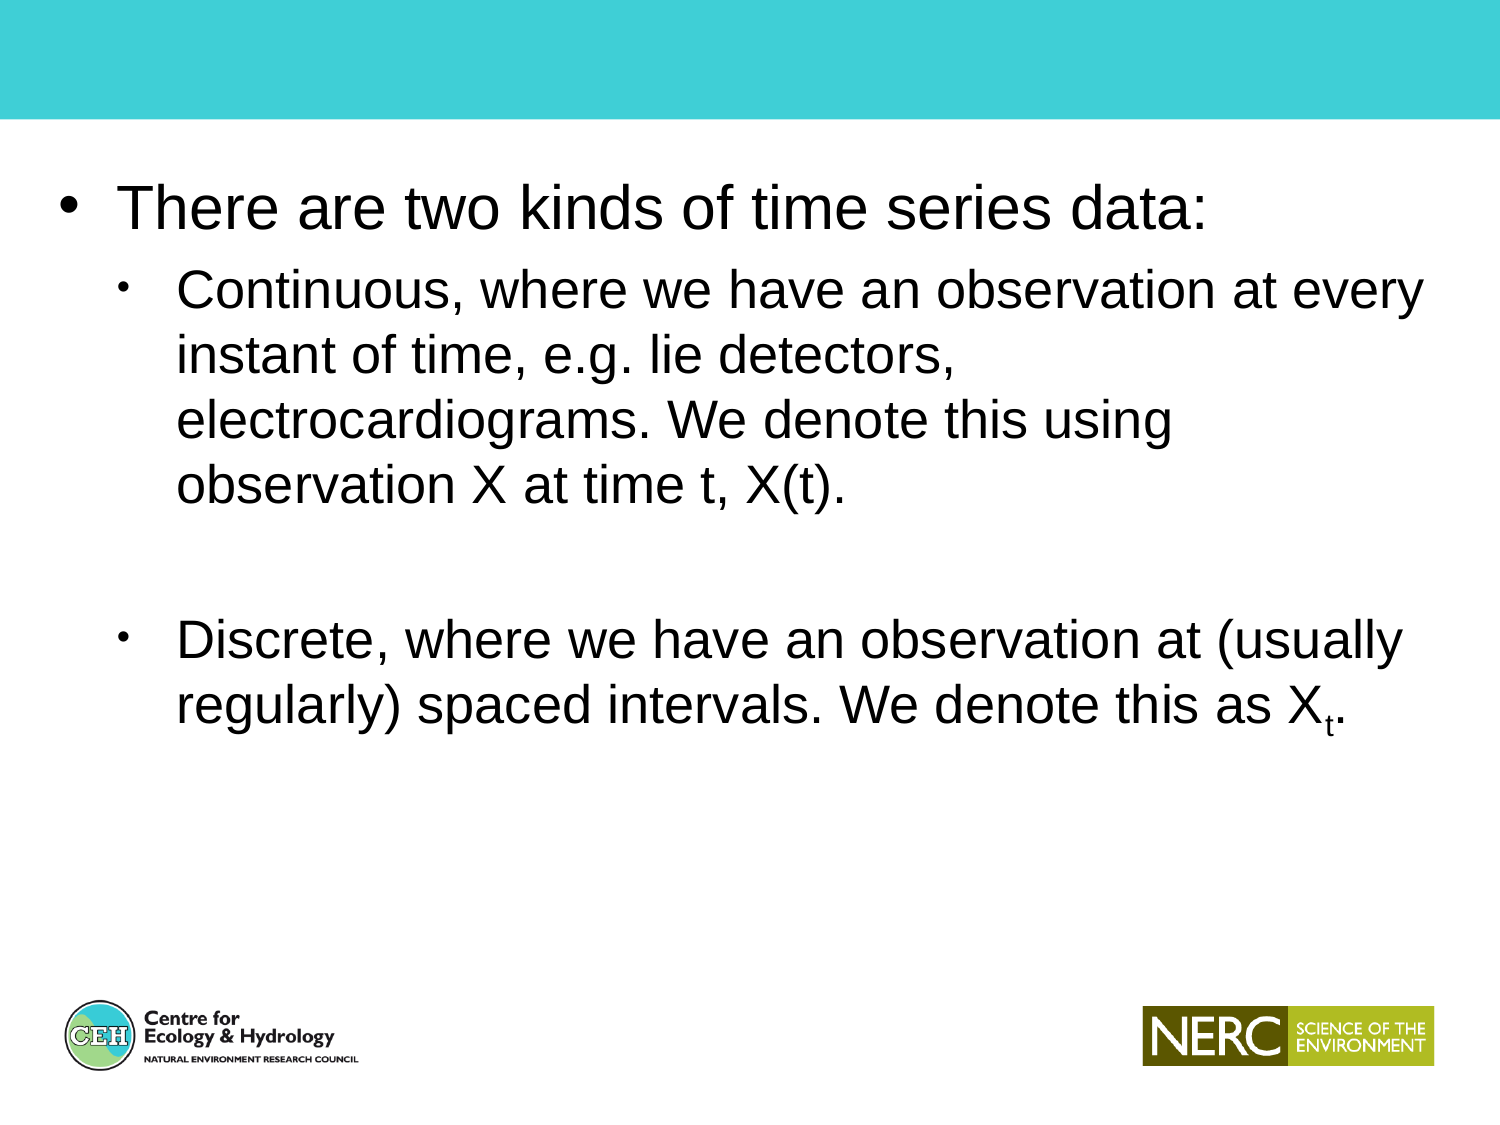

There are two kinds of time series data:
Continuous, where we have an observation at every instant of time, e.g. lie detectors, electrocardiograms. We denote this using observation X at time t, X(t).

Discrete, where we have an observation at (usually regularly) spaced intervals. We denote this as Xt.